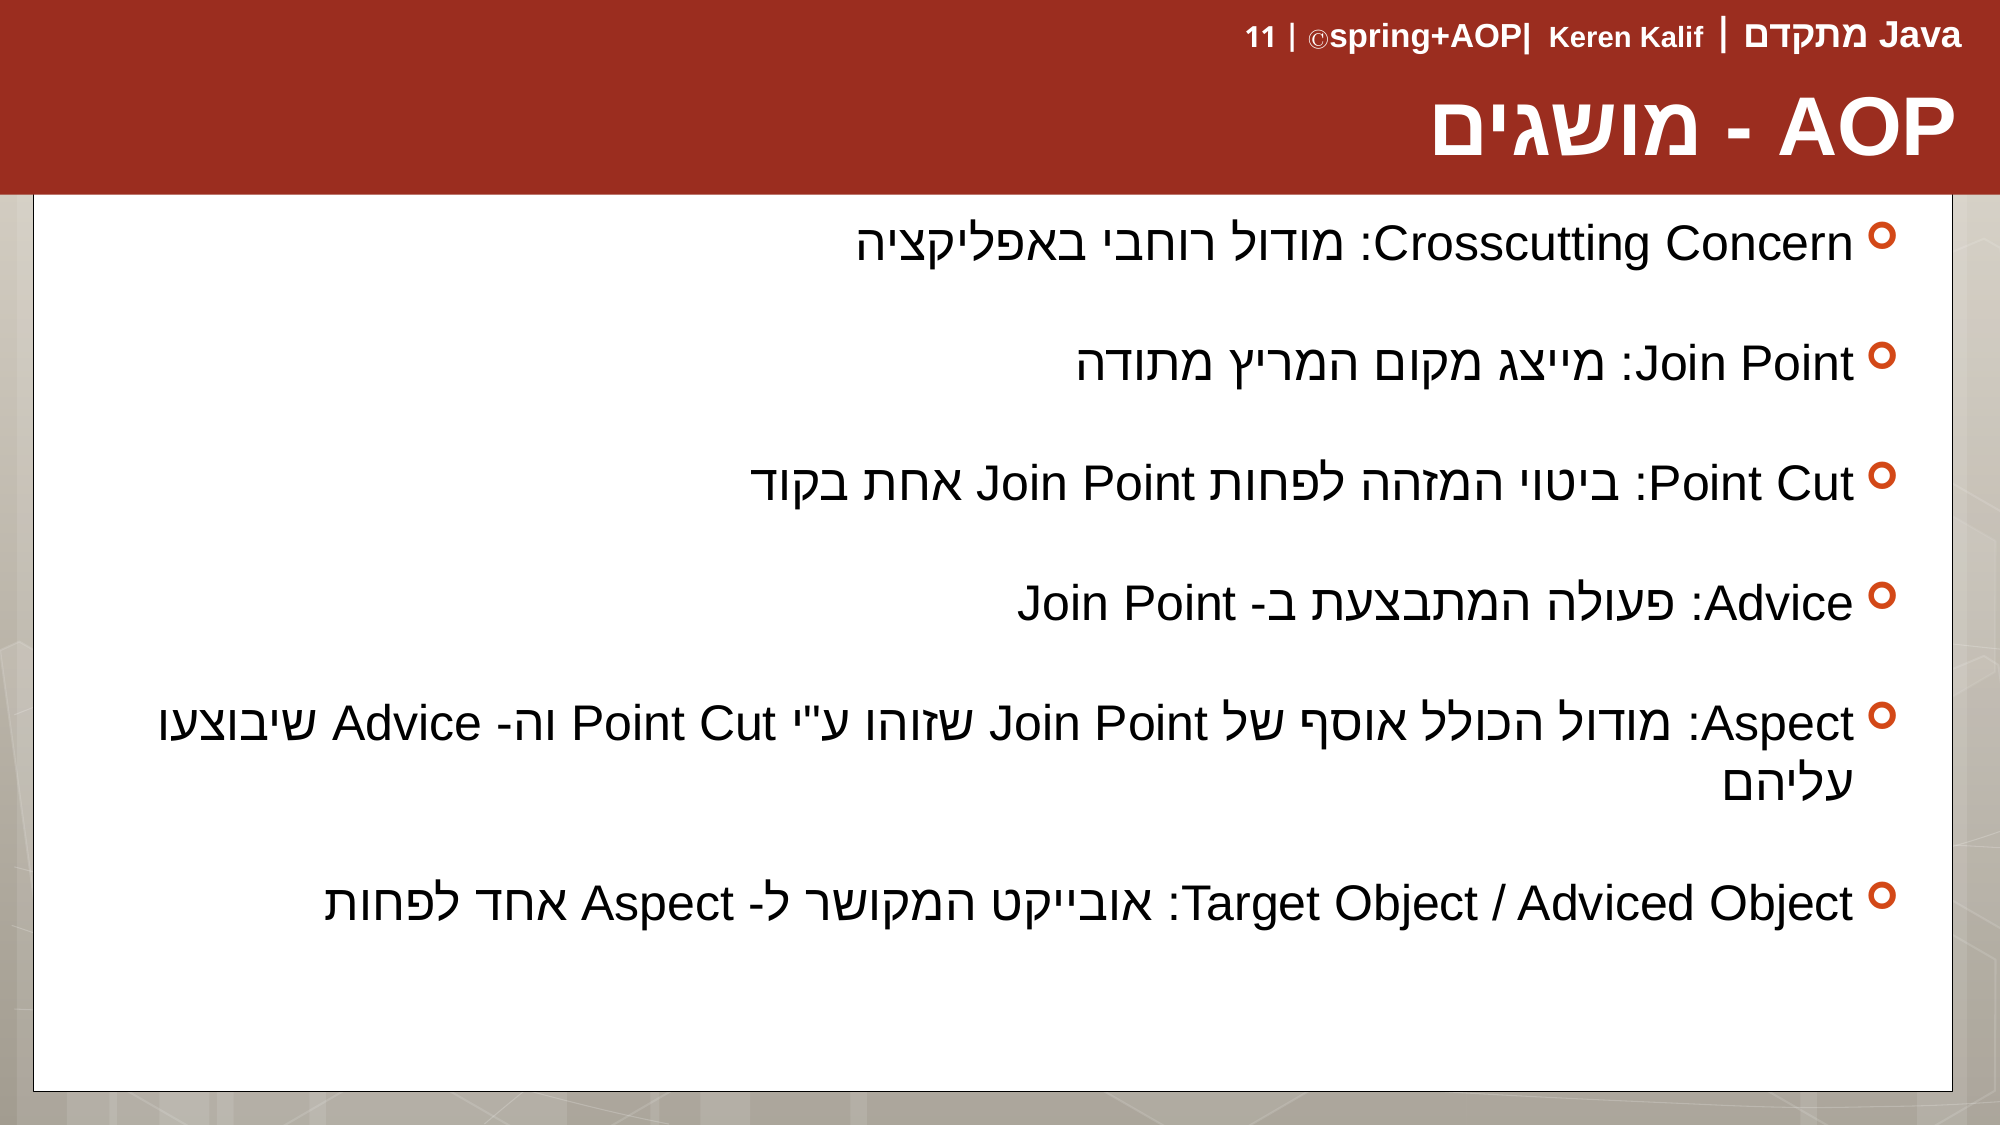

# AOP - מושגים
Crosscutting Concern: מודול רוחבי באפליקציה

Join Point: מייצג מקום המריץ מתודה

Point Cut: ביטוי המזהה לפחות Join Point אחת בקוד

Advice: פעולה המתבצעת ב- Join Point

Aspect: מודול הכולל אוסף של Join Point שזוהו ע"י Point Cut וה- Advice שיבוצעו עליהם

Target Object / Adviced Object: אובייקט המקושר ל- Aspect אחד לפחות